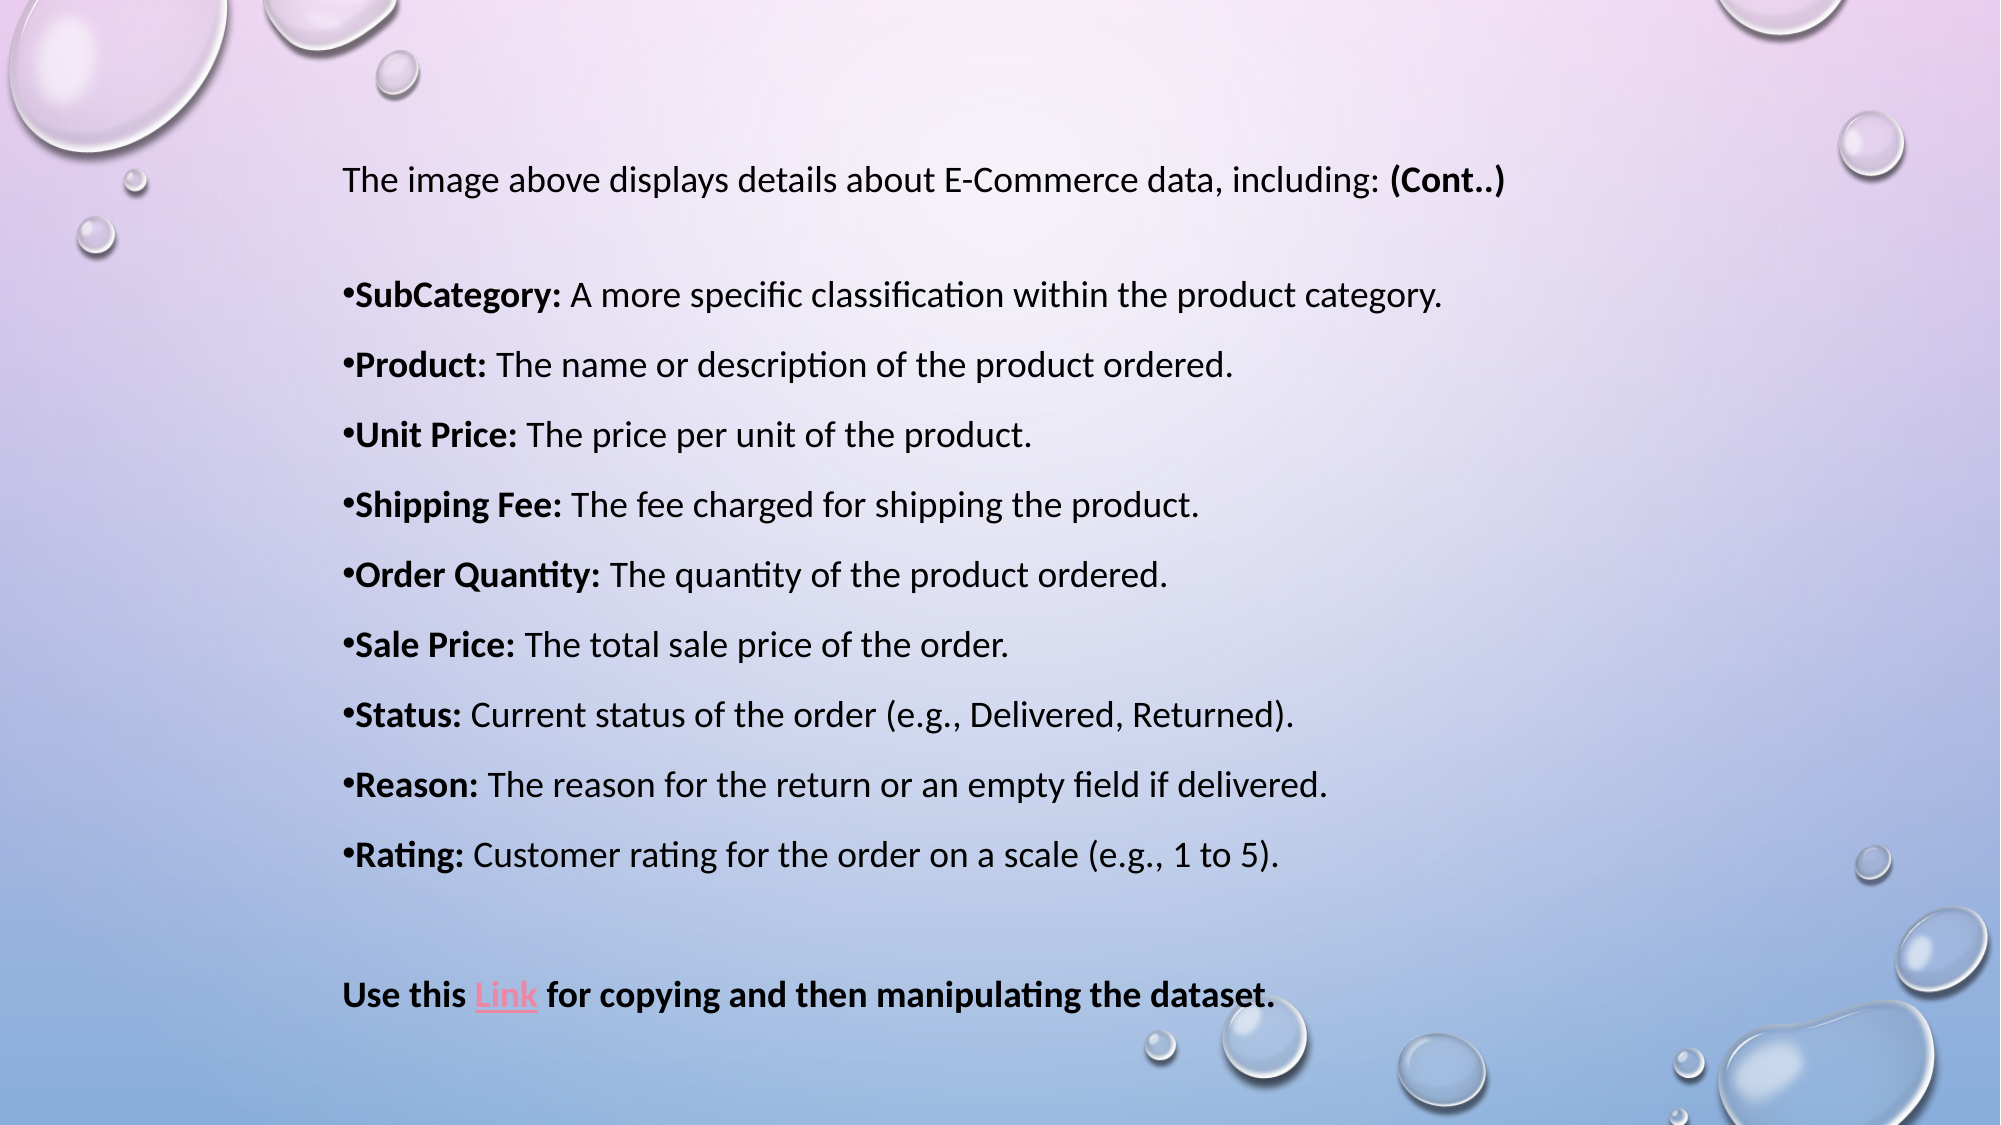

The image above displays details about E-Commerce data, including: (Cont..)

SubCategory: A more specific classification within the product category.
Product: The name or description of the product ordered.
Unit Price: The price per unit of the product.
Shipping Fee: The fee charged for shipping the product.
Order Quantity: The quantity of the product ordered.
Sale Price: The total sale price of the order.
Status: Current status of the order (e.g., Delivered, Returned).
Reason: The reason for the return or an empty field if delivered.
Rating: Customer rating for the order on a scale (e.g., 1 to 5).

Use this Link for copying and then manipulating the dataset.